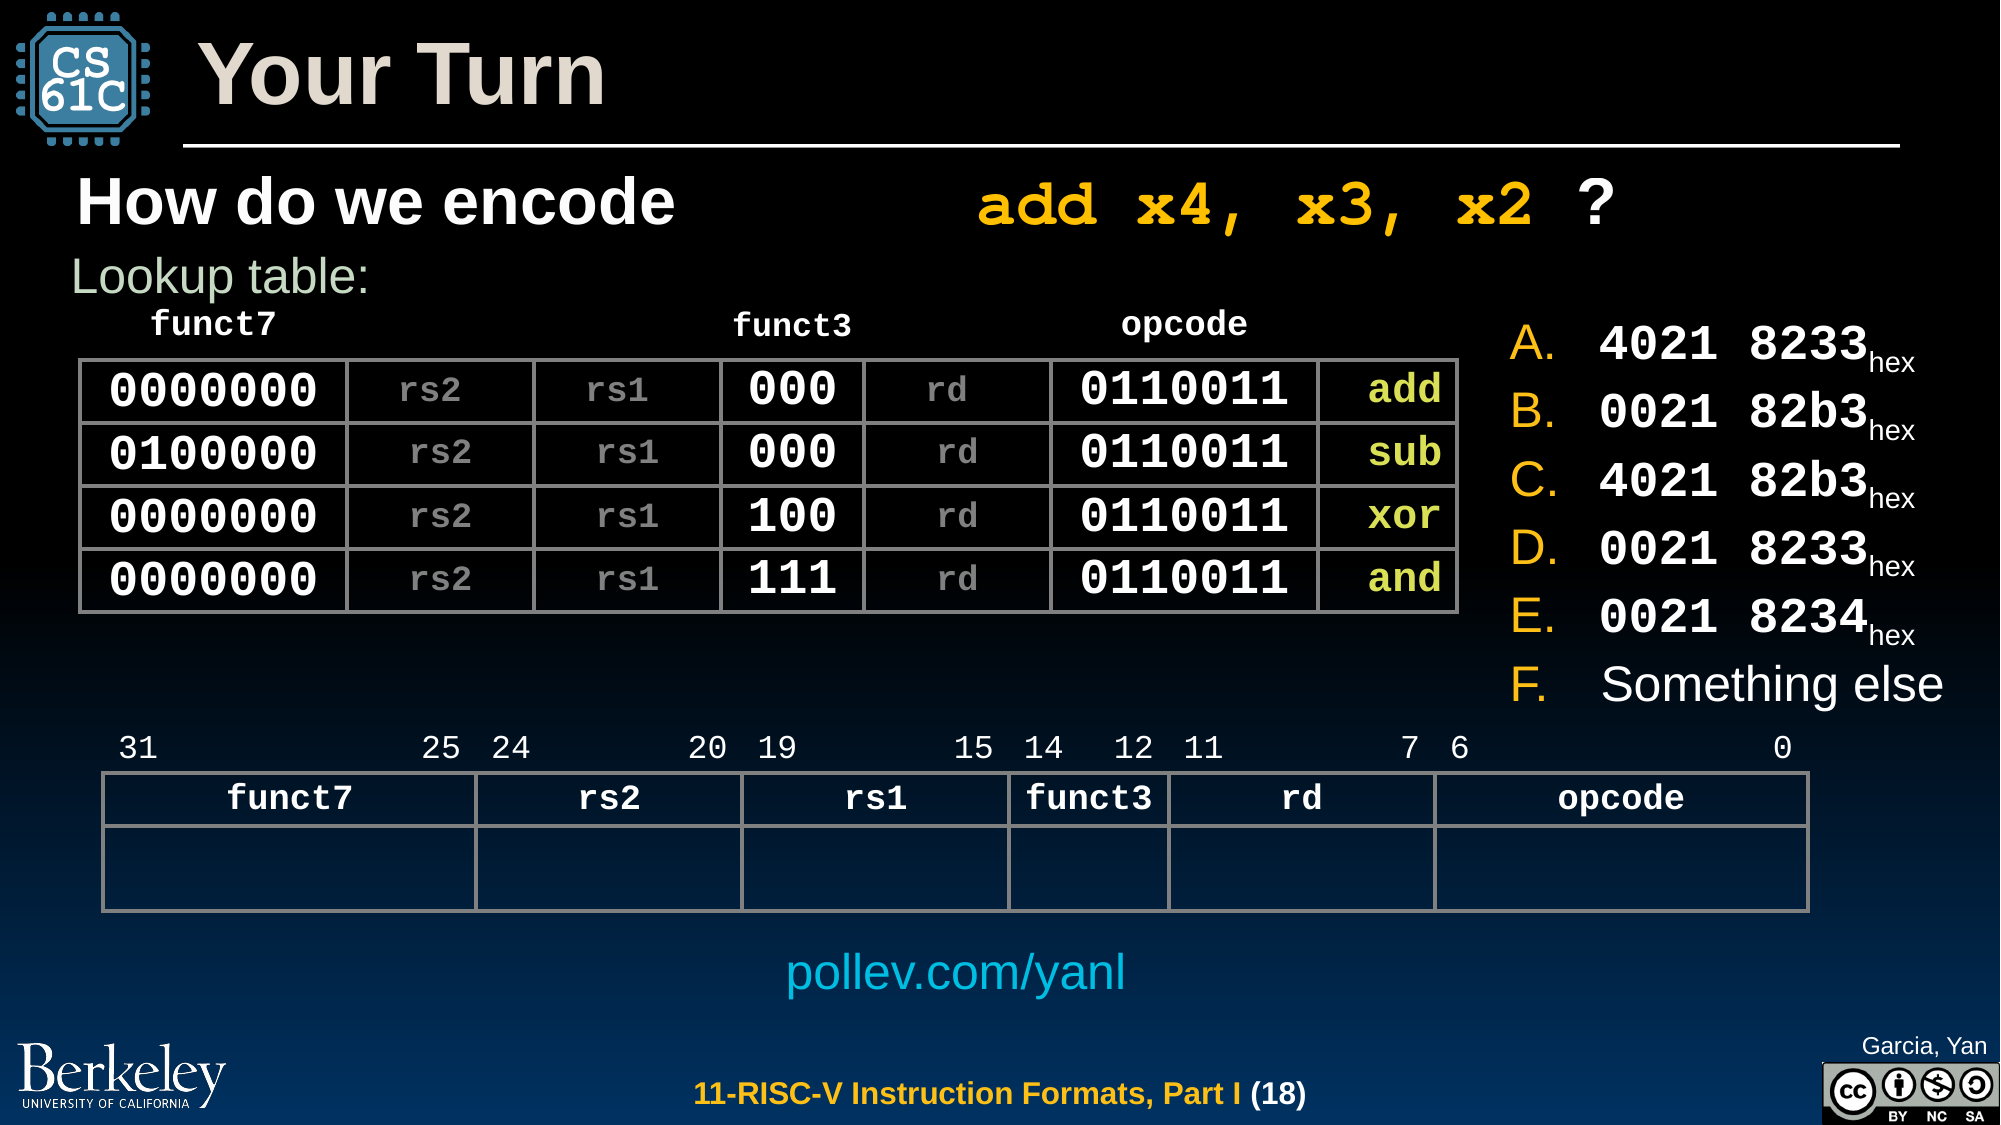

# Your Turn
How do we encode		add x4, x3, x2 ?
Lookup table:
funct3
| funct7 |  |  |  |  | opcode |  |
| --- | --- | --- | --- | --- | --- | --- |
| 0000000 | rs2 | rs1 | 000 | rd | 0110011 | add |
| 0100000 | rs2 | rs1 | 000 | rd | 0110011 | sub |
| 0000000 | rs2 | rs1 | 100 | rd | 0110011 | xor |
| 0000000 | rs2 | rs1 | 111 | rd | 0110011 | and |
 4021 8233hex
 0021 82b3hex
 4021 82b3hex
 0021 8233hex
 0021 8234hex
  Something else
| 31 |  |  |  | 25 | 24 |  | 20 | 19 |  | 15 | 14 | 12 | 11 |  | 7 | 6 |  |  |  | 0 |
| --- | --- | --- | --- | --- | --- | --- | --- | --- | --- | --- | --- | --- | --- | --- | --- | --- | --- | --- | --- | --- |
| funct7 |  |  |  |  | rs2 |  |  | rs1 |  |  | funct3 |  | rd |  |  | opcode |  |  |  |  |
|  |  |  |  |  |  |  |  |  |  |  |  |  |  |  |  |  |  |  |  |  |
pollev.com/yanl